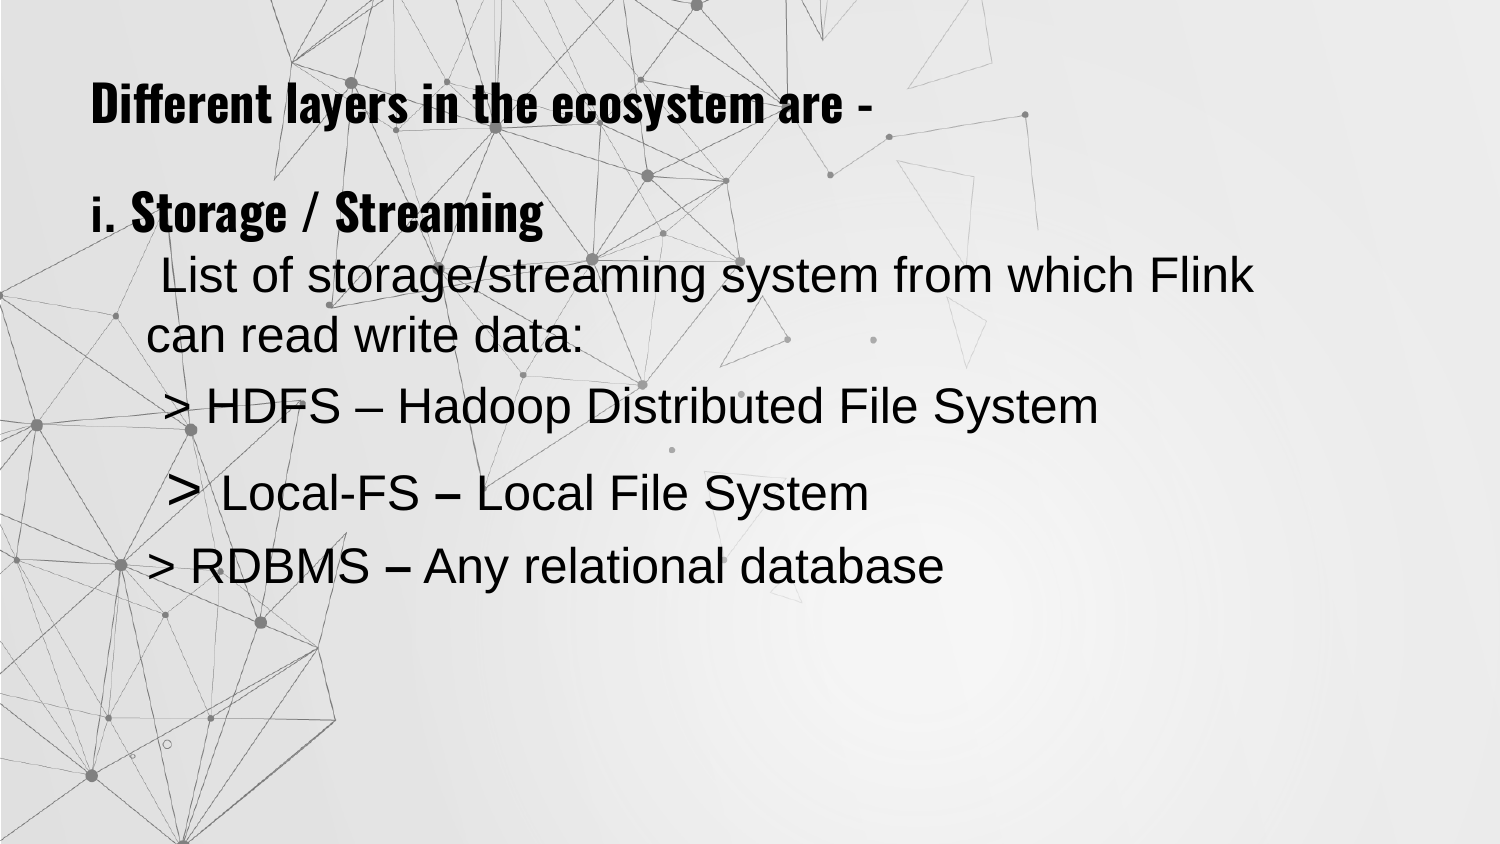

Different layers in the ecosystem are -
i. Storage / Streaming
     List of storage/streaming system from which Flink
    can read write data:
> HDFS – Hadoop Distributed File System
 > Local-FS – Local File System

> RDBMS – Any relational database